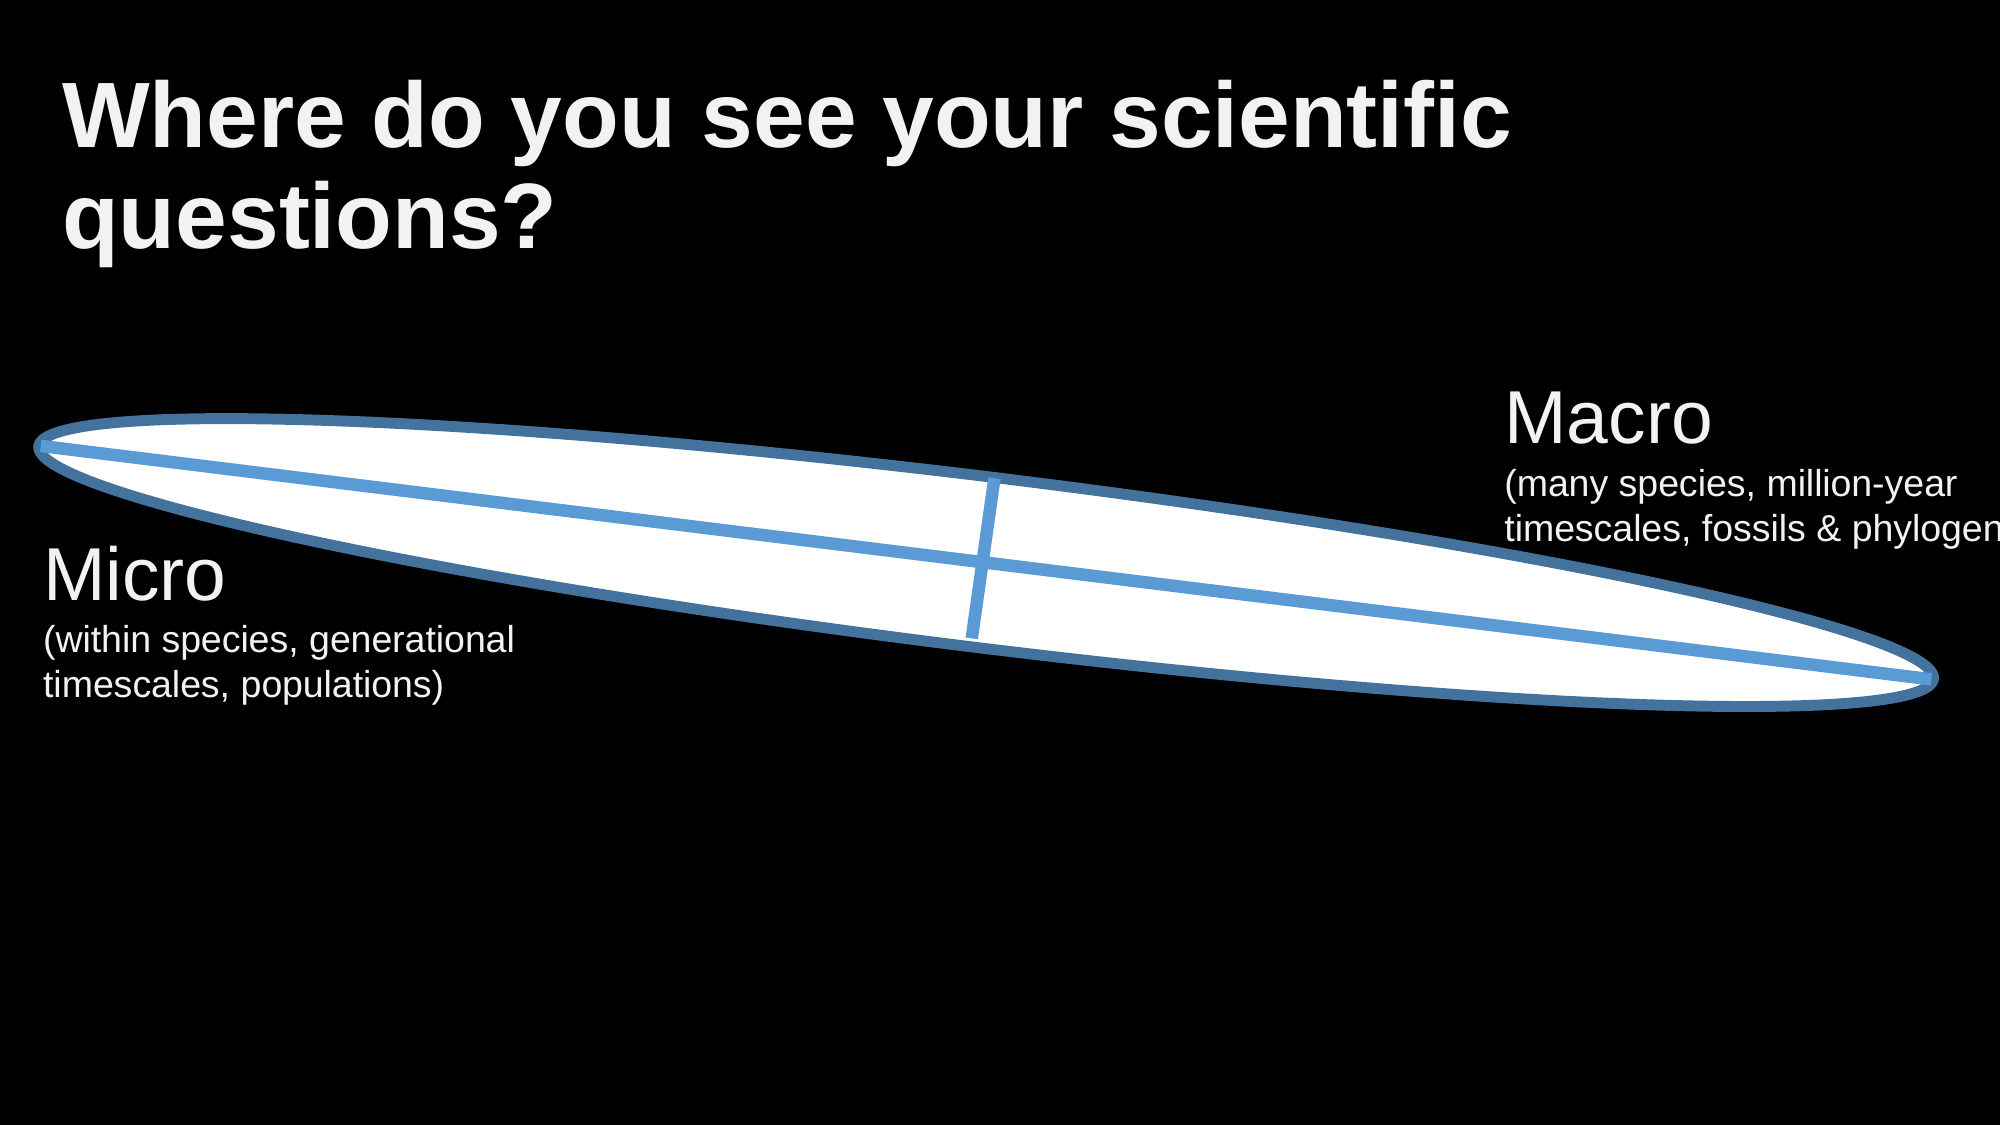

Where do you see your scientific questions?
Macro
(many species, million-year
timescales, fossils & phylogenies)

Micro
(within species, generational timescales, populations)